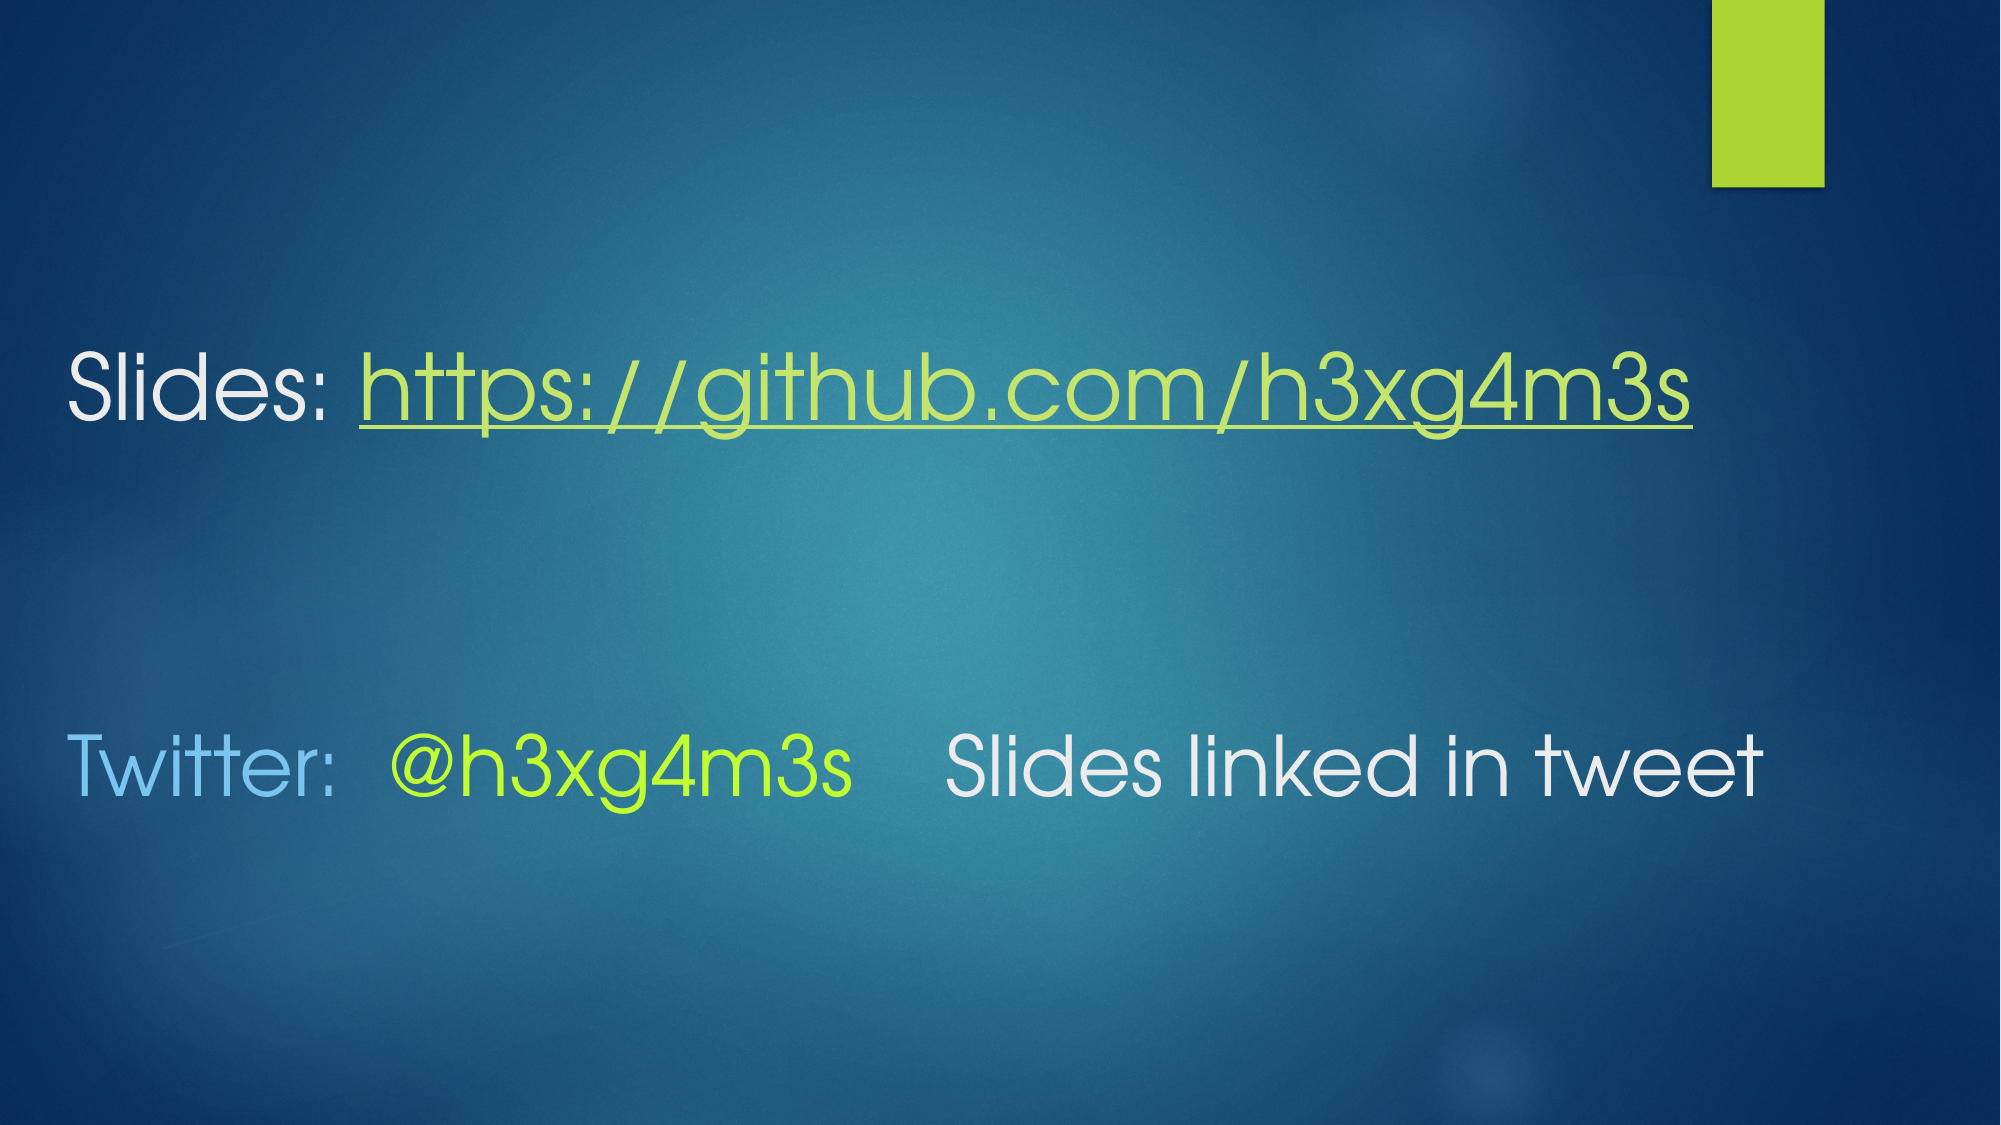

# Slides: https://github.com/h3xg4m3s
Twitter:  @h3xg4m3s    Slides linked in tweet